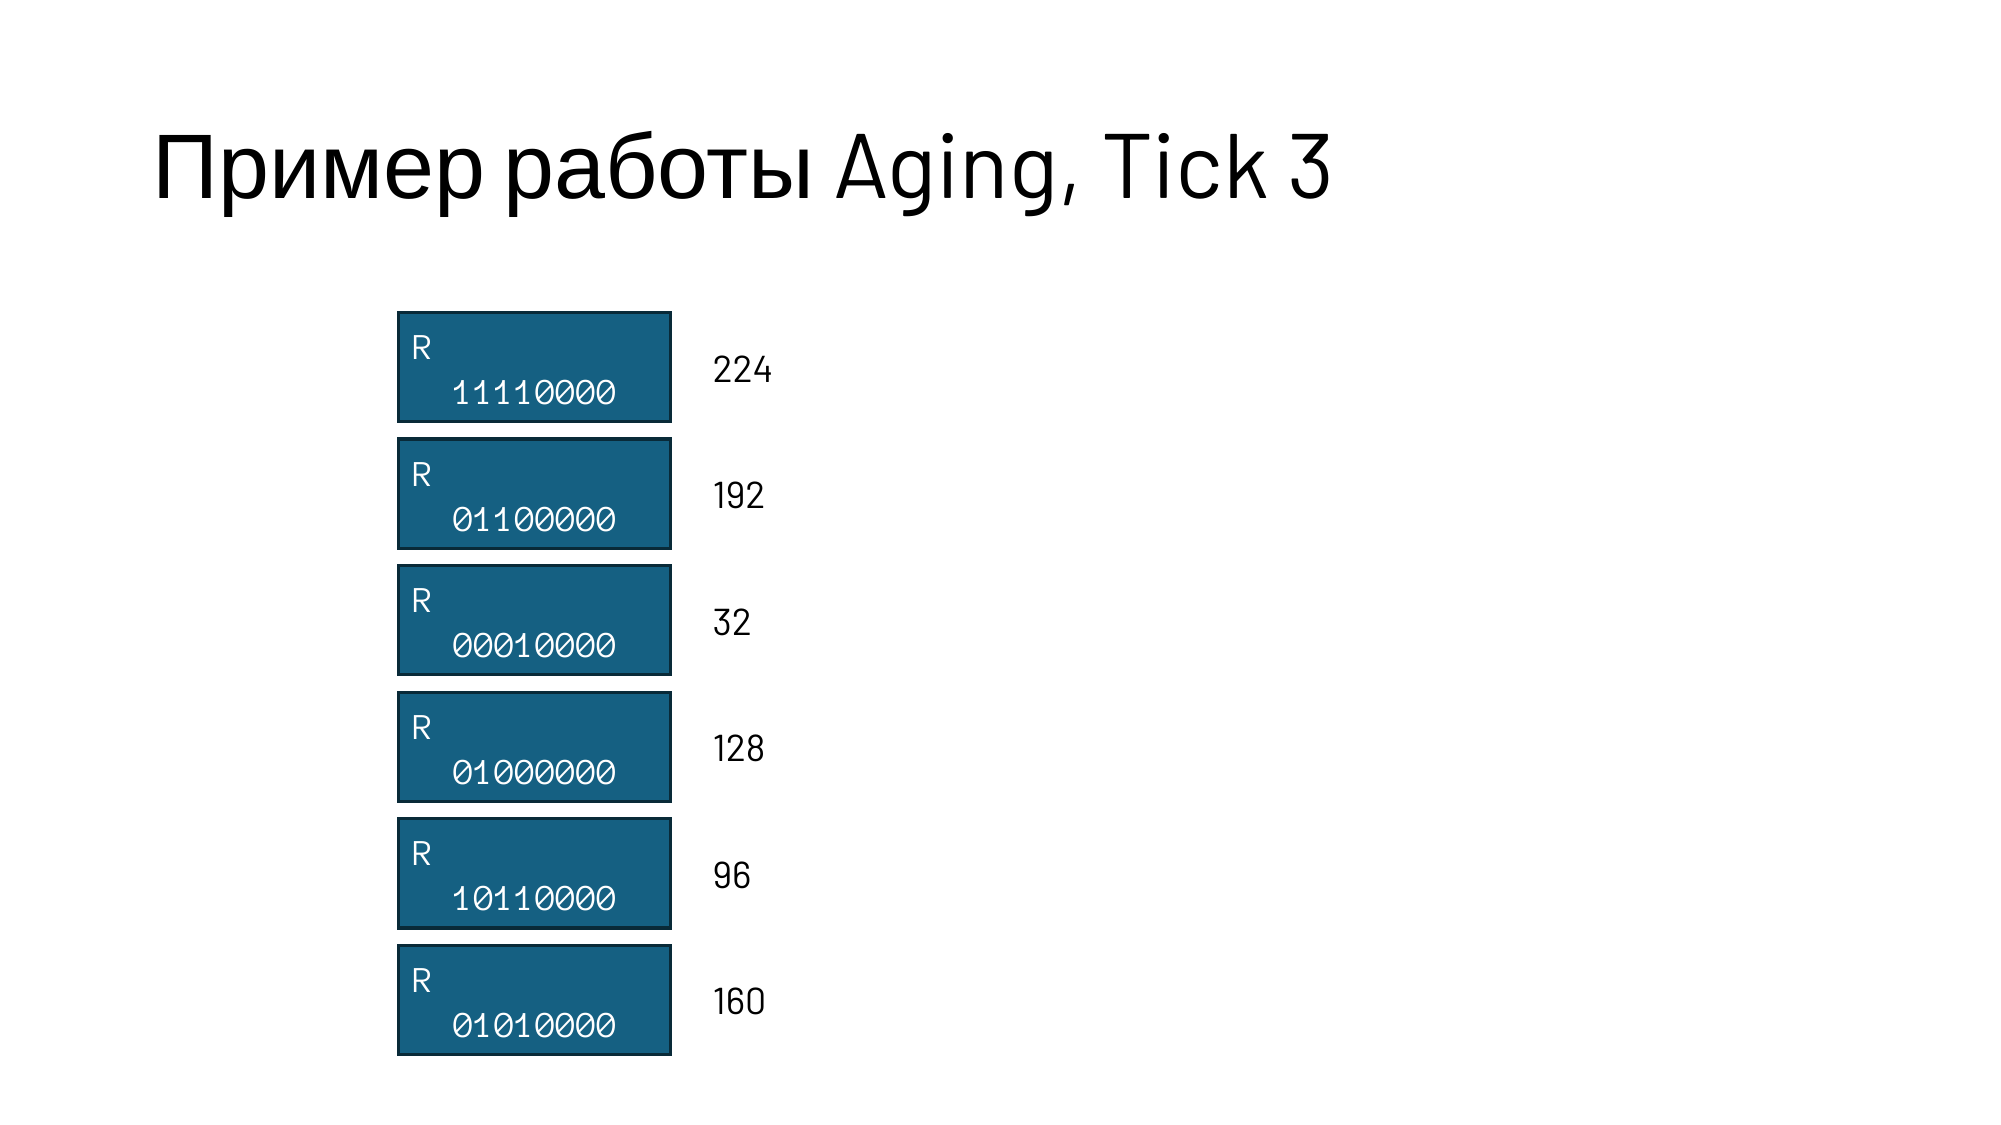

# Пример работы Aging, Tick 3
R
  111100000
224
R
  011000000
192
R
  000100000
32
R
  010000000
128
R
  101100000
96
R
  010100000
160